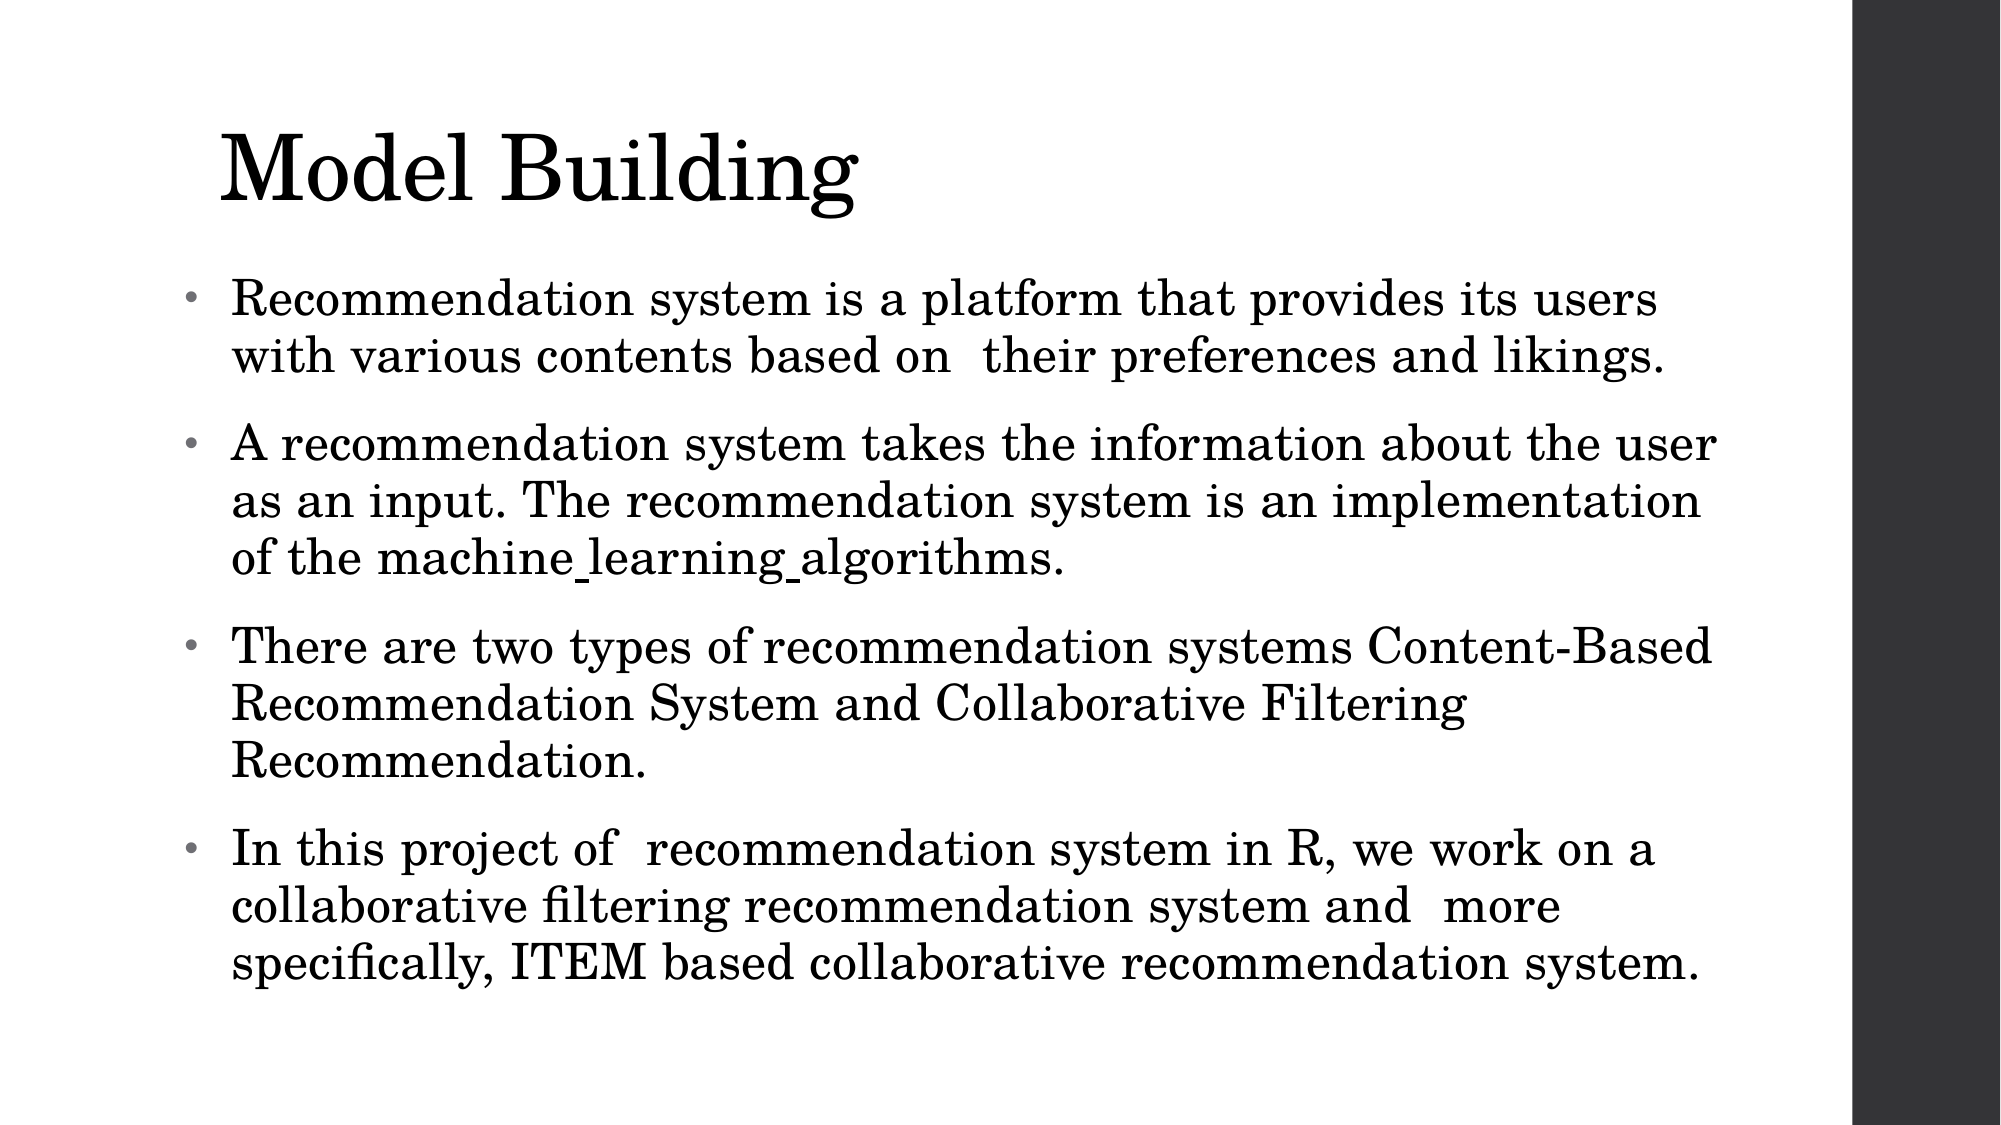

# Model Building
Recommendation system is a platform that provides its users with various contents based on  their preferences and likings.
A recommendation system takes the information about the user  as an input. The recommendation system is an implementation of the machine learning algorithms.
There are two types of recommendation systems Content-Based  Recommendation System and Collaborative Filtering Recommendation.
In this project of  recommendation system in R, we work on a collaborative filtering recommendation system and  more specifically, ITEM based collaborative recommendation system.